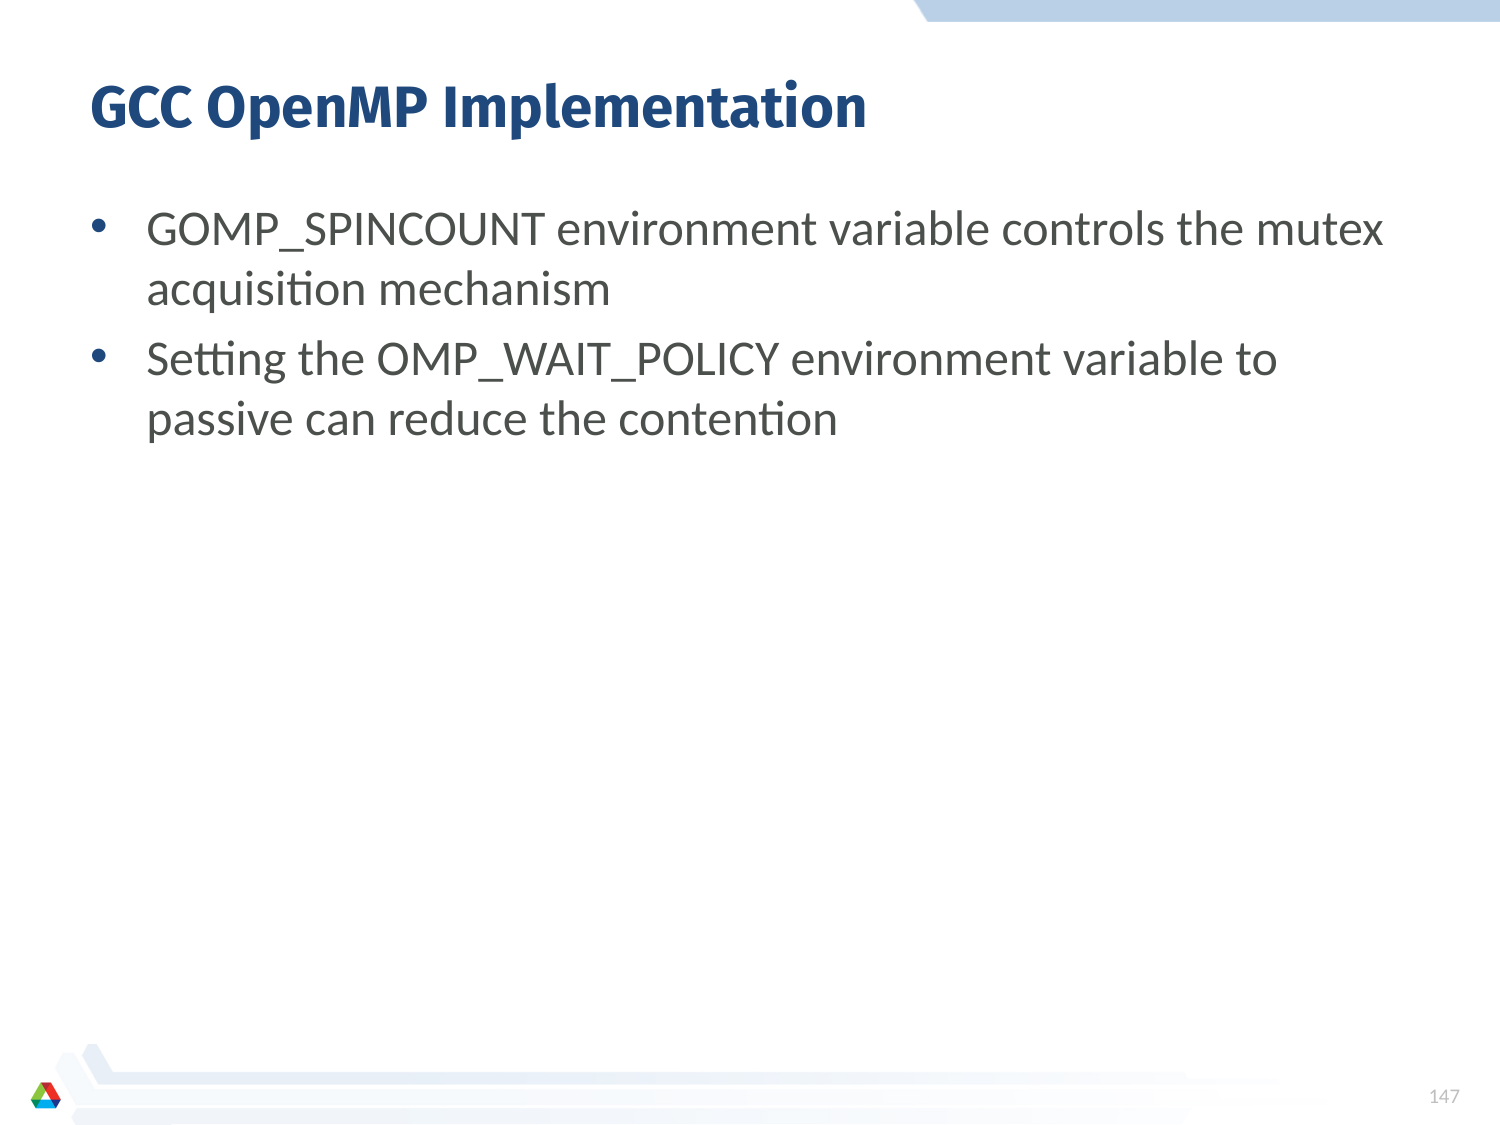

# GCC OpenMP Implementation
GOMP_SPINCOUNT environment variable controls the mutex acquisition mechanism
Setting the OMP_WAIT_POLICY environment variable to passive can reduce the contention
147